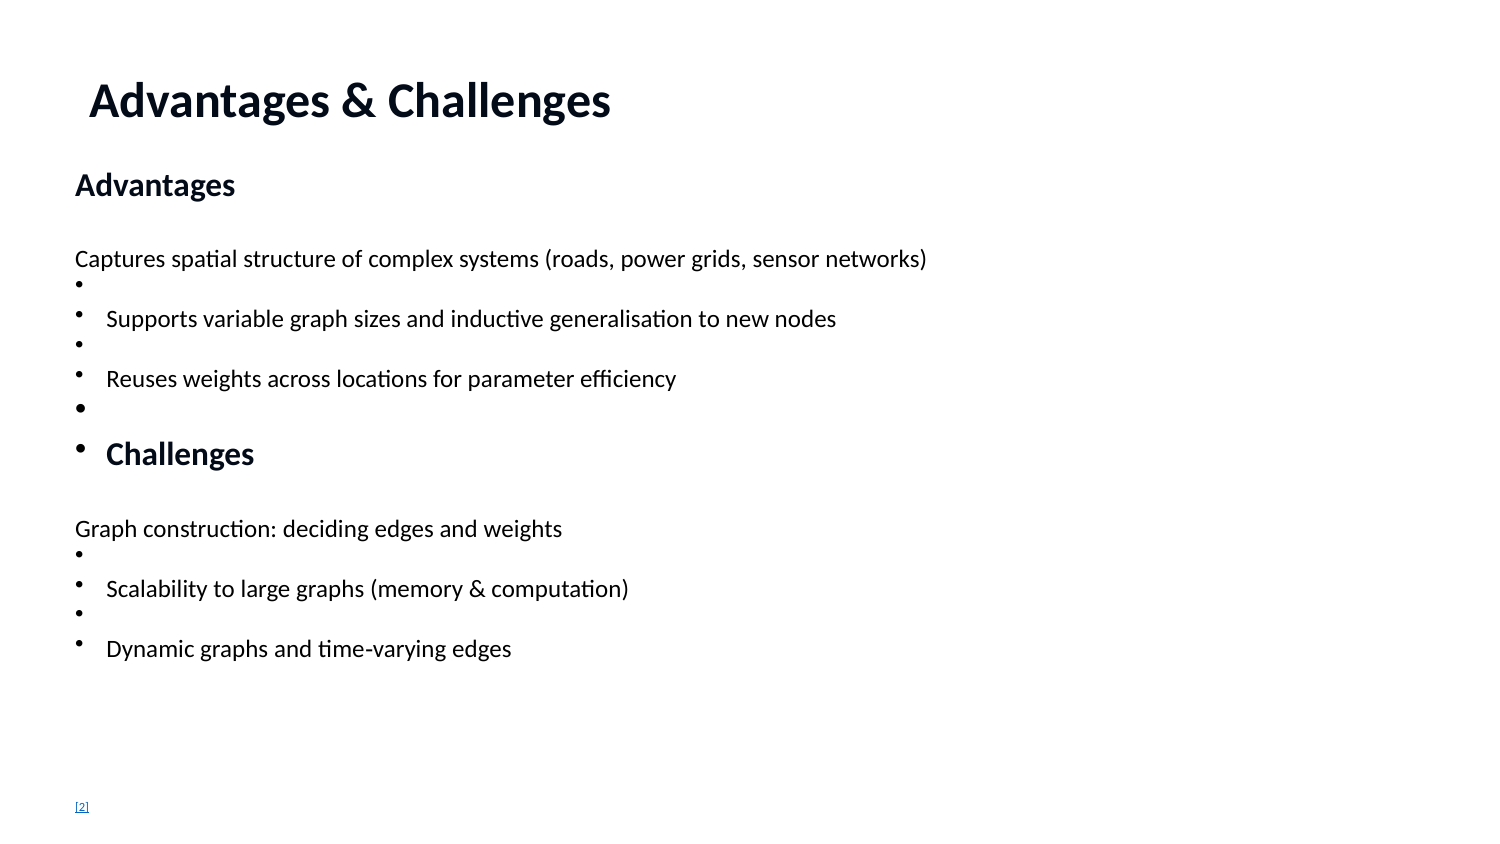

Advantages & Challenges
Advantages

Captures spatial structure of complex systems (roads, power grids, sensor networks)

Supports variable graph sizes and inductive generalisation to new nodes

Reuses weights across locations for parameter efficiency

Challenges

Graph construction: deciding edges and weights

Scalability to large graphs (memory & computation)

Dynamic graphs and time‑varying edges
[2]